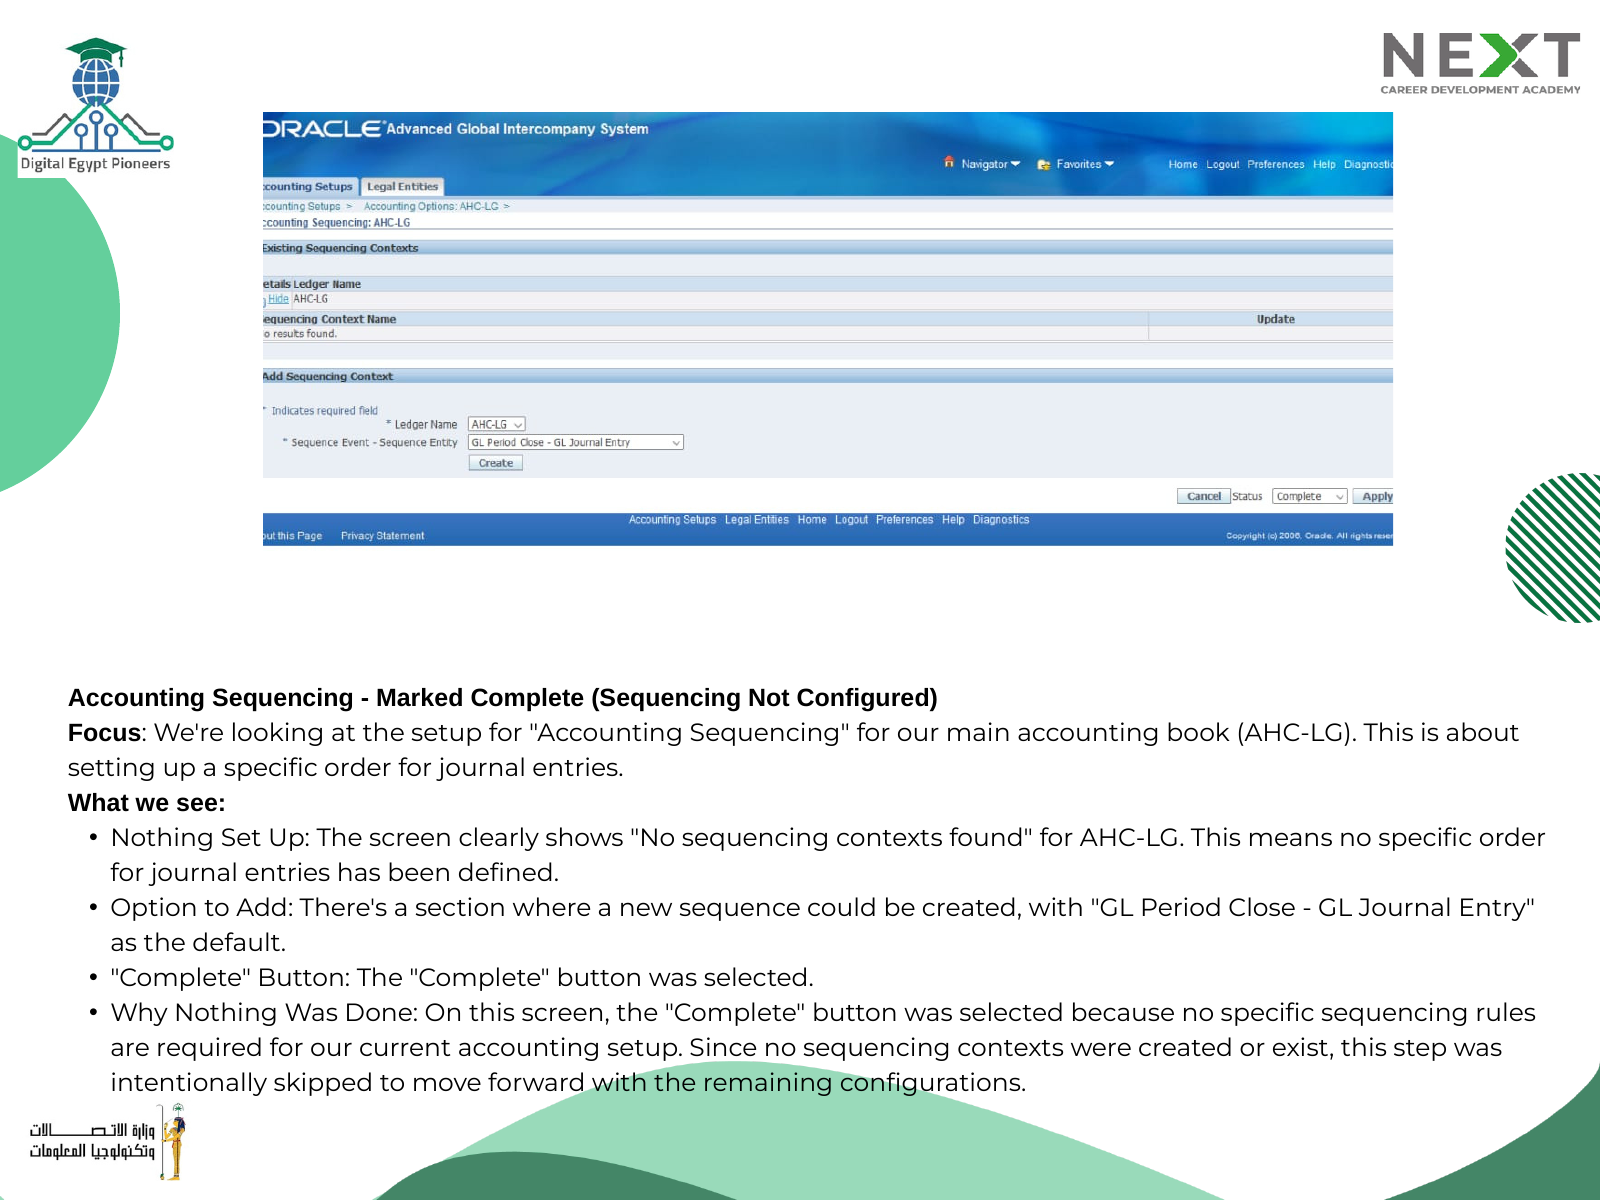

Accounting Sequencing - Marked Complete (Sequencing Not Configured)
Focus: We're looking at the setup for "Accounting Sequencing" for our main accounting book (AHC-LG). This is about setting up a specific order for journal entries.
What we see:
Nothing Set Up: The screen clearly shows "No sequencing contexts found" for AHC-LG. This means no specific order for journal entries has been defined.
Option to Add: There's a section where a new sequence could be created, with "GL Period Close - GL Journal Entry" as the default.
"Complete" Button: The "Complete" button was selected.
Why Nothing Was Done: On this screen, the "Complete" button was selected because no specific sequencing rules are required for our current accounting setup. Since no sequencing contexts were created or exist, this step was intentionally skipped to move forward with the remaining configurations.